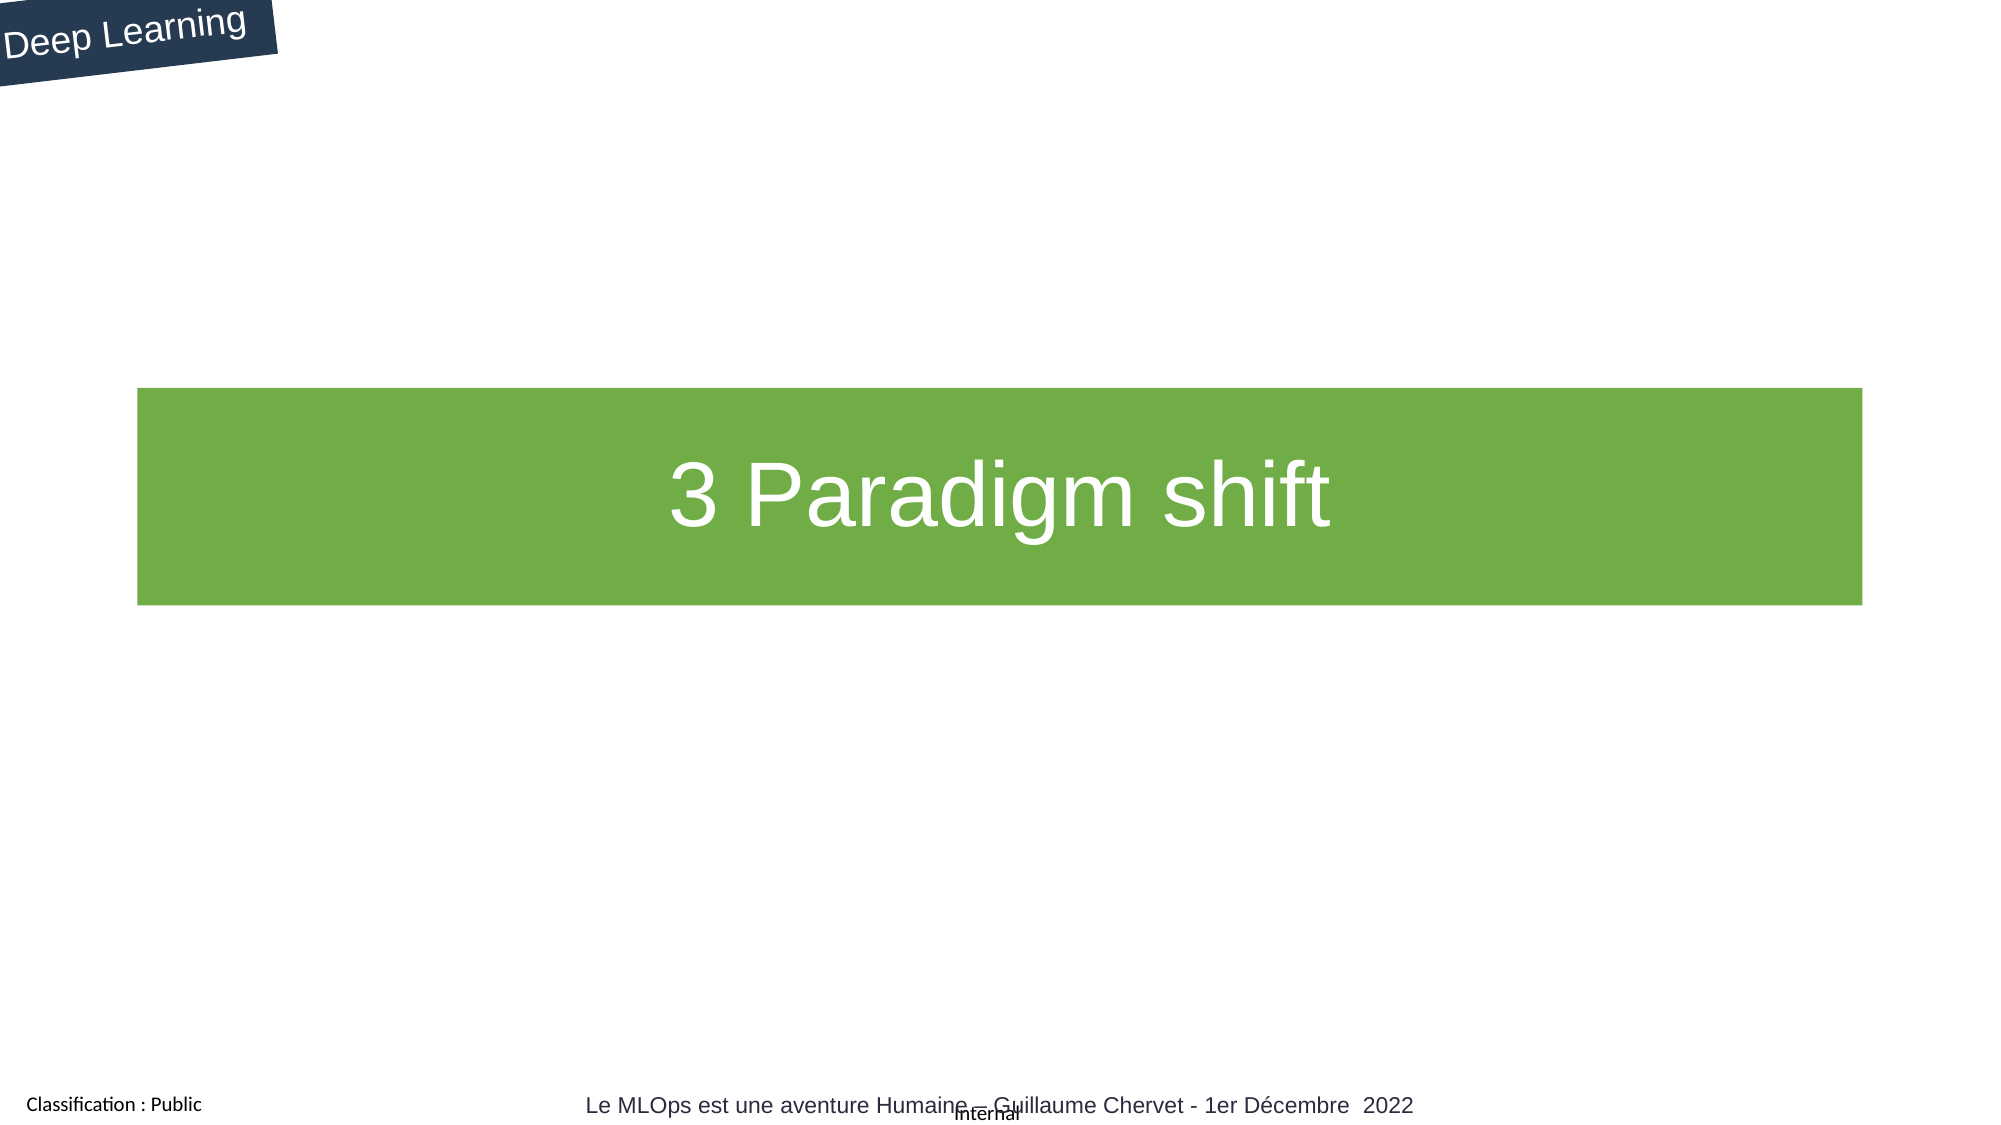

Deep Learning
# 3 Paradigm shift

Le MLOps est une aventure Humaine – Guillaume Chervet - 1er Décembre  2022